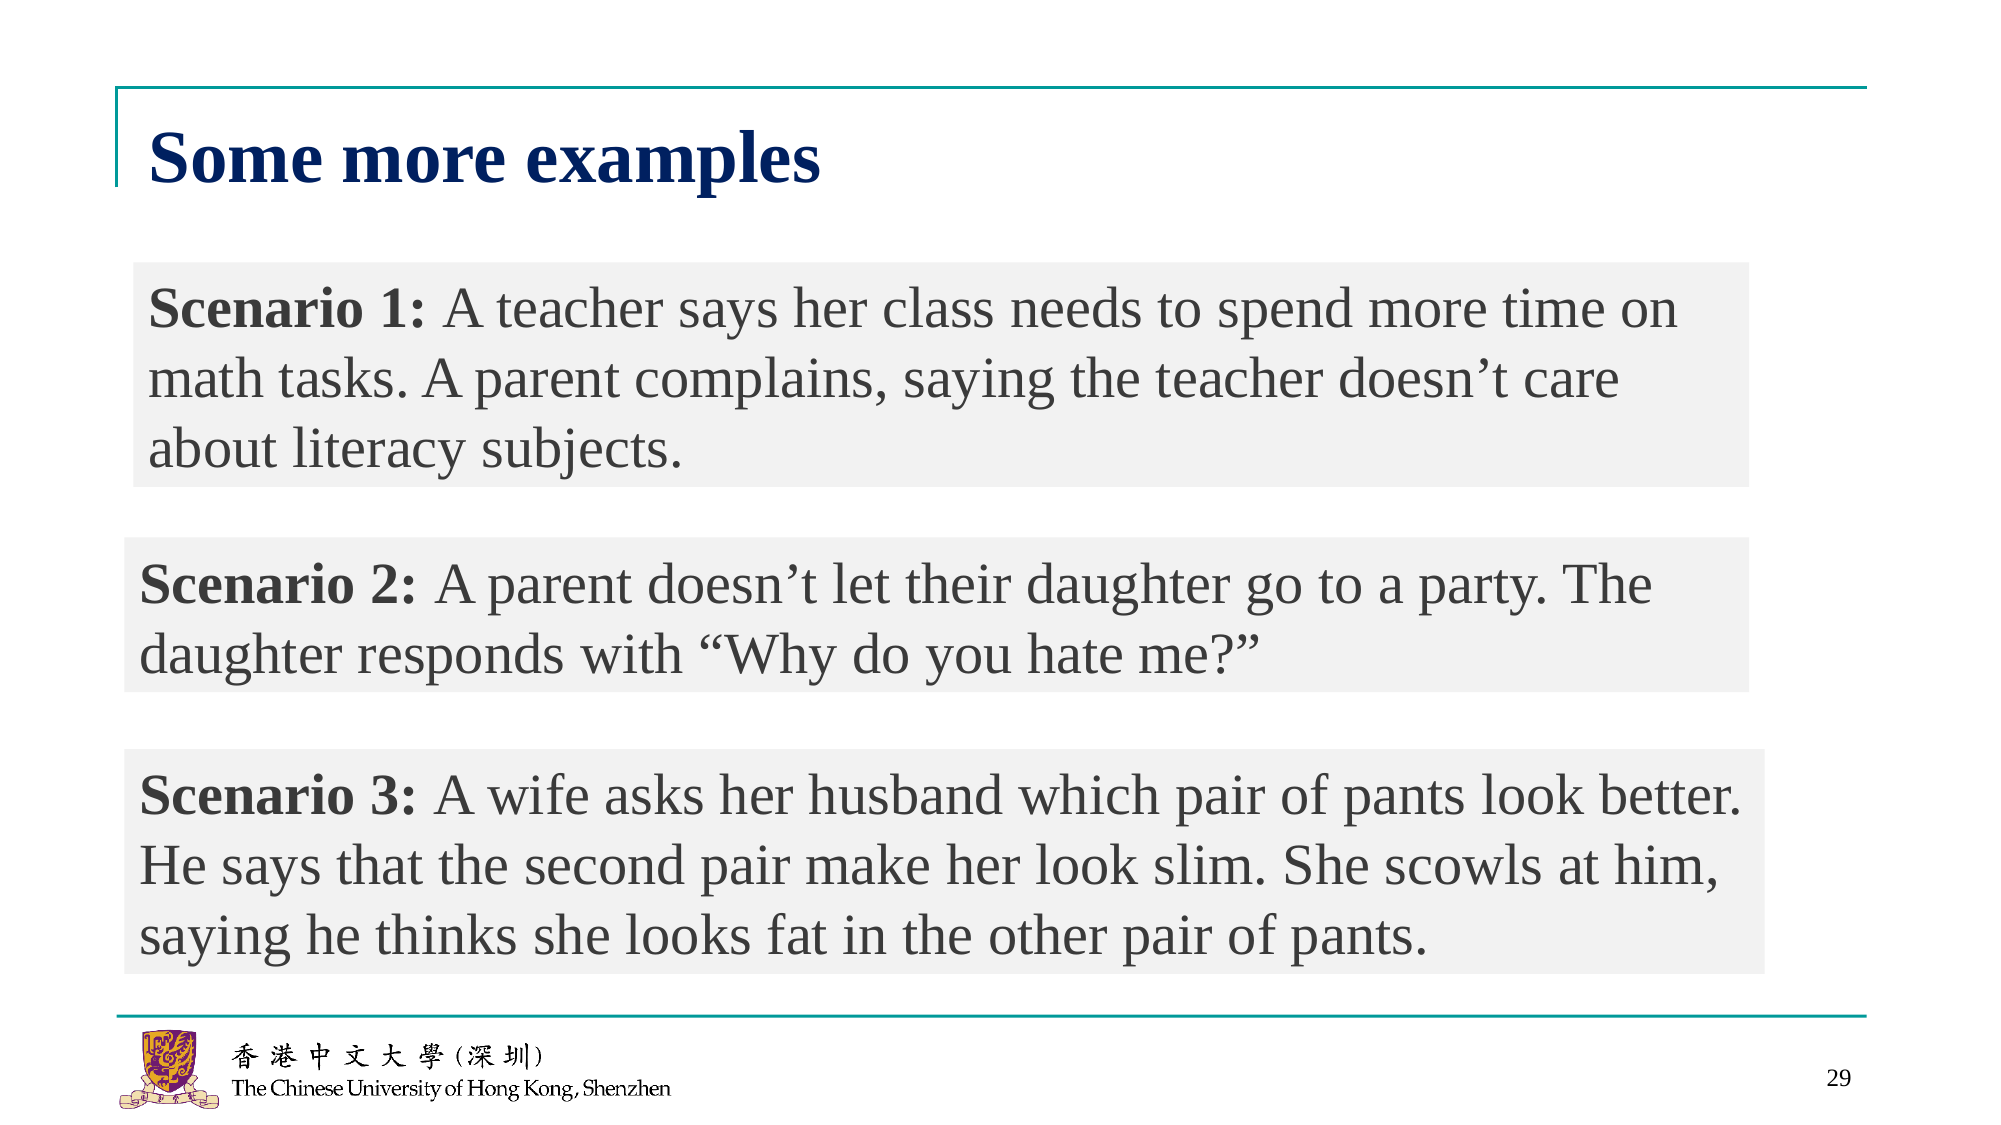

# Some more examples
Scenario 1: A teacher says her class needs to spend more time on math tasks. A parent complains, saying the teacher doesn’t care about literacy subjects.
Scenario 2: A parent doesn’t let their daughter go to a party. The daughter responds with “Why do you hate me?”
Scenario 3: A wife asks her husband which pair of pants look better. He says that the second pair make her look slim. She scowls at him, saying he thinks she looks fat in the other pair of pants.
29